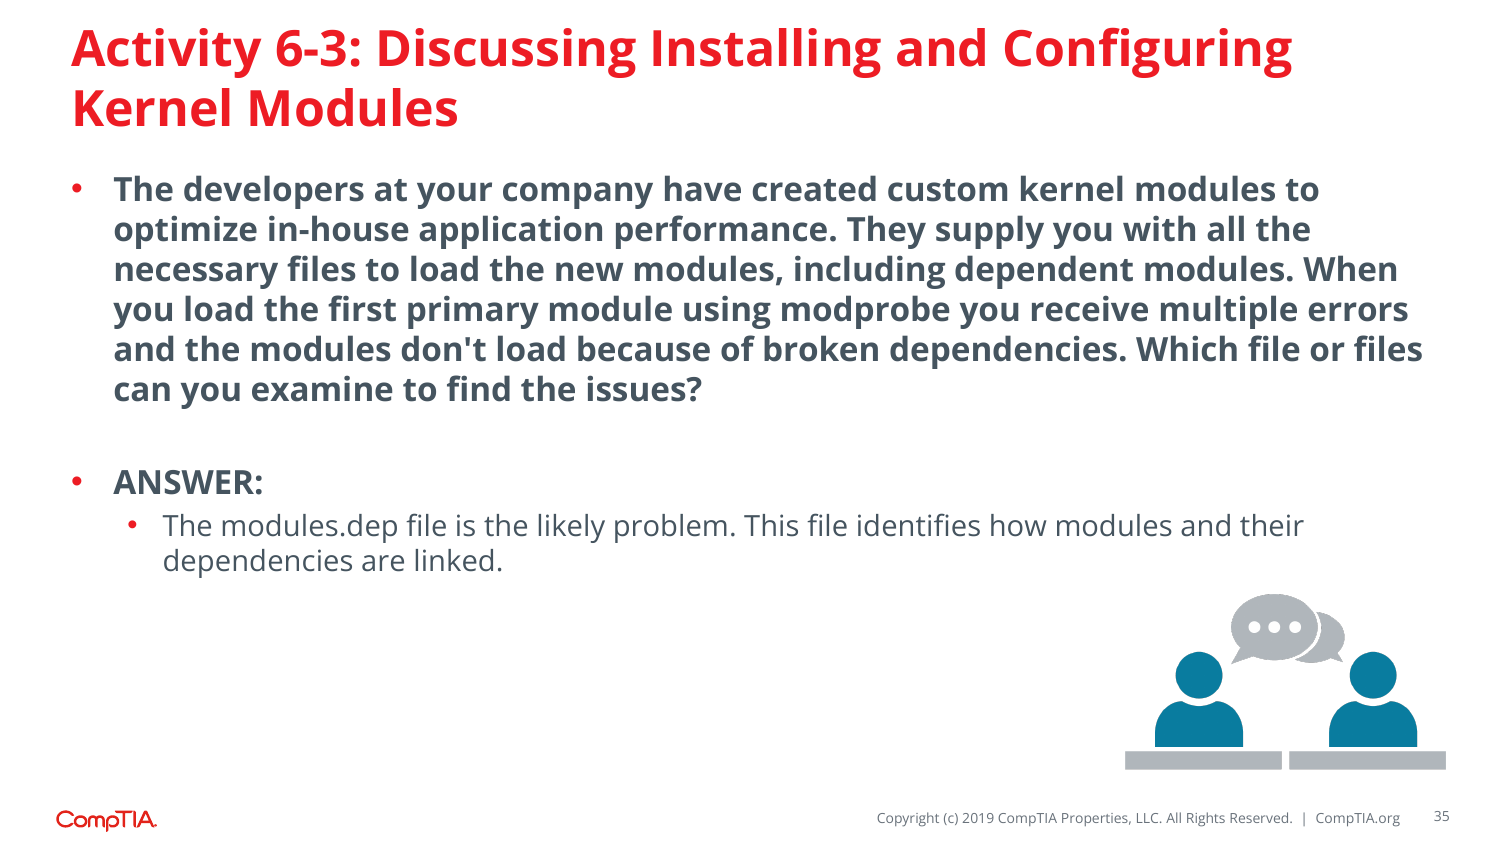

# Activity 6-3: Discussing Installing and Configuring Kernel Modules
The developers at your company have created custom kernel modules to optimize in-house application performance. They supply you with all the necessary files to load the new modules, including dependent modules. When you load the first primary module using modprobe you receive multiple errors and the modules don't load because of broken dependencies. Which file or files can you examine to find the issues?

ANSWER:
The modules.dep file is the likely problem. This file identifies how modules and their dependencies are linked.

35